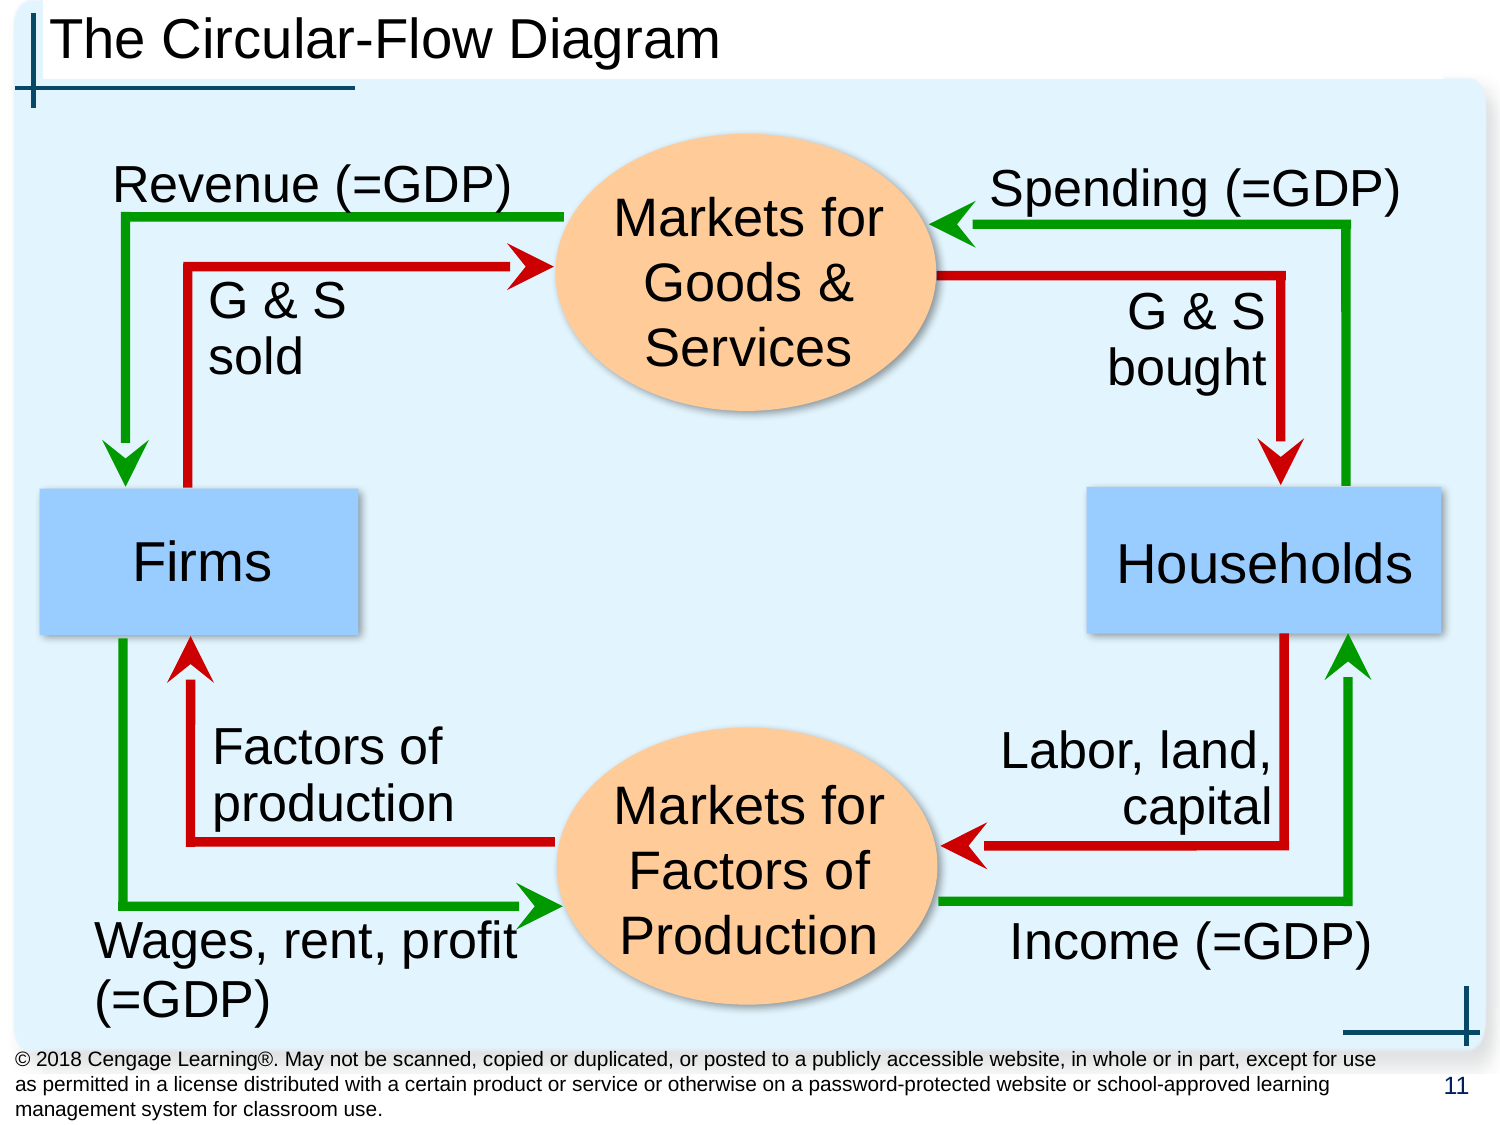

# The Circular-Flow Diagram

Markets for Goods & Services

Revenue (=GDP)
Spending (=GDP)

G & S sold

G & S bought

Households

Firms

Income (=GDP)

Labor, land, capital

Factors of production

Wages, rent, profit (=GDP)

Markets for Factors of Production
© 2018 Cengage Learning®. May not be scanned, copied or duplicated, or posted to a publicly accessible website, in whole or in part, except for use as permitted in a license distributed with a certain product or service or otherwise on a password-protected website or school-approved learning management system for classroom use.
11